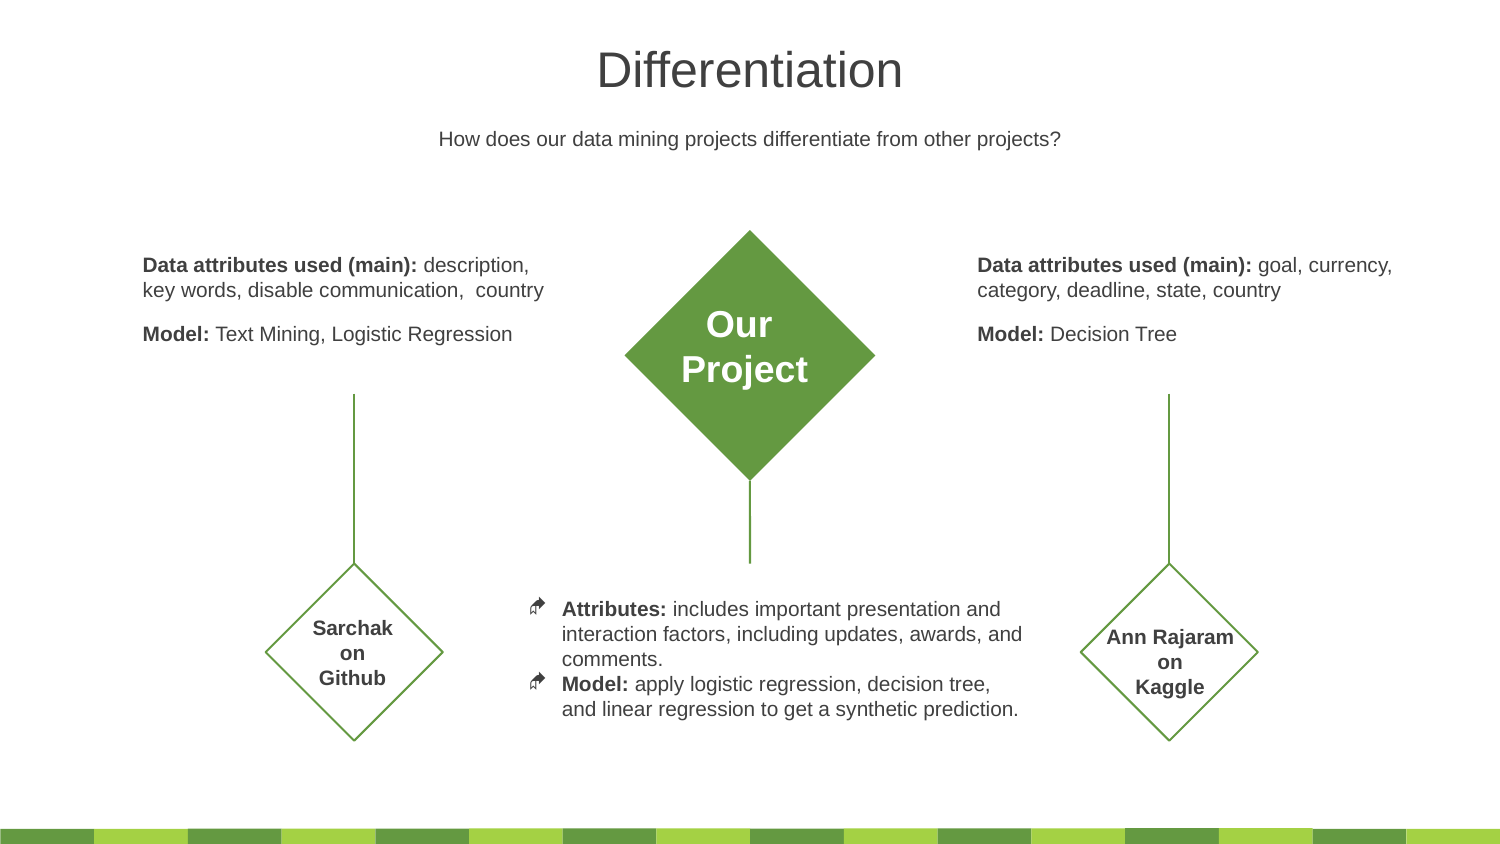

Differentiation
How does our data mining projects differentiate from other projects?

Data attributes used (main): description, key words, disable communication,  country
Model: Text Mining, Logistic Regression
Data attributes used (main): goal, currency, category, deadline, state, country
Model: Decision Tree
Our
Project

Attributes: includes important presentation and interaction factors, including updates, awards, and comments.
Model: apply logistic regression, decision tree, and linear regression to get a synthetic prediction.
Sarchak
on
Github
Ann Rajaram
on
Kaggle